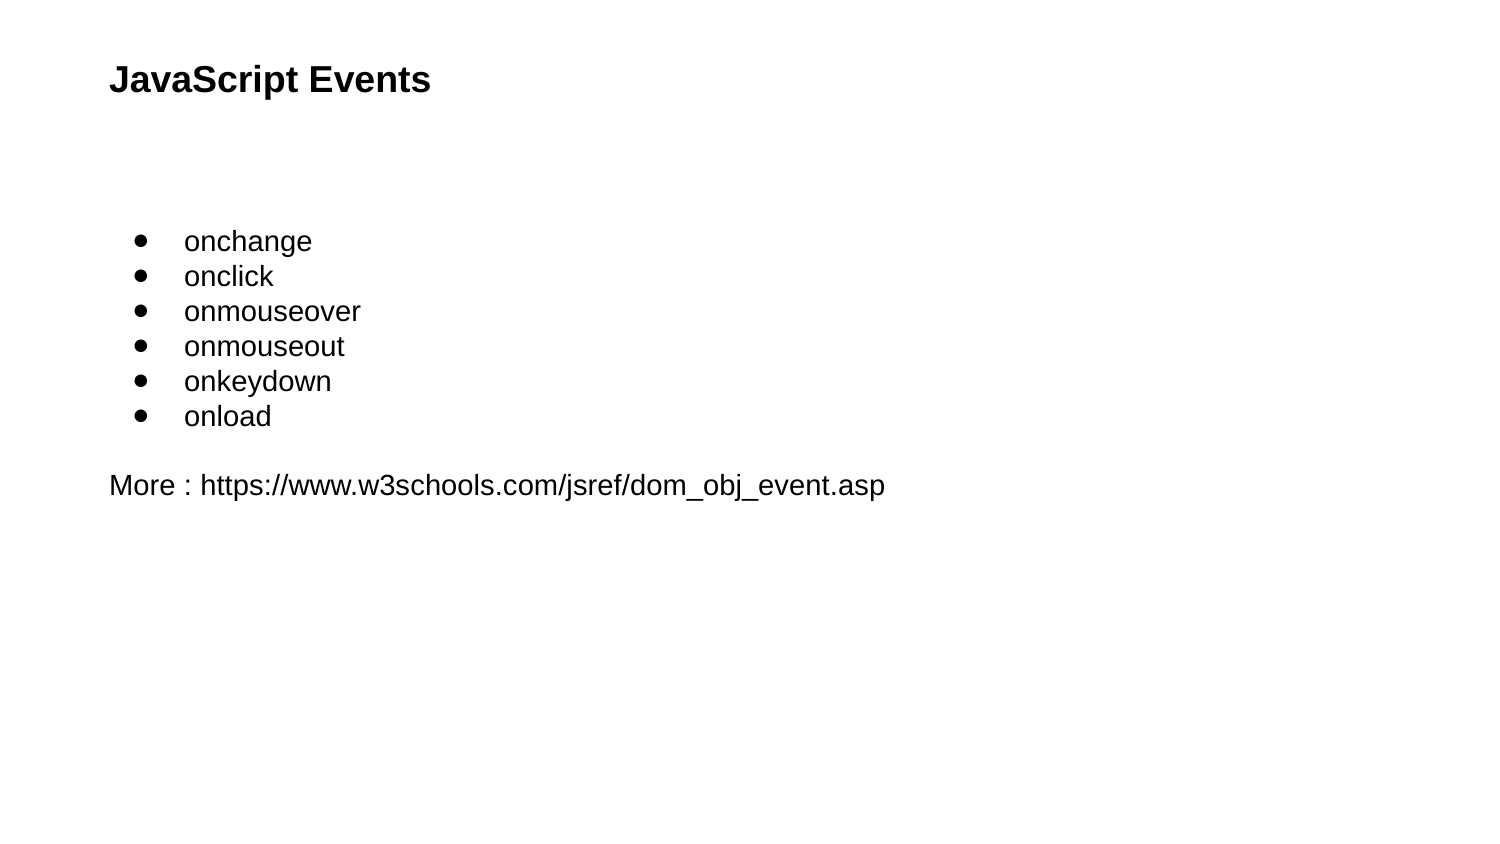

JavaScript Events

onchange
onclick
onmouseover
onmouseout
onkeydown
onload
More : https://www.w3schools.com/jsref/dom_obj_event.asp